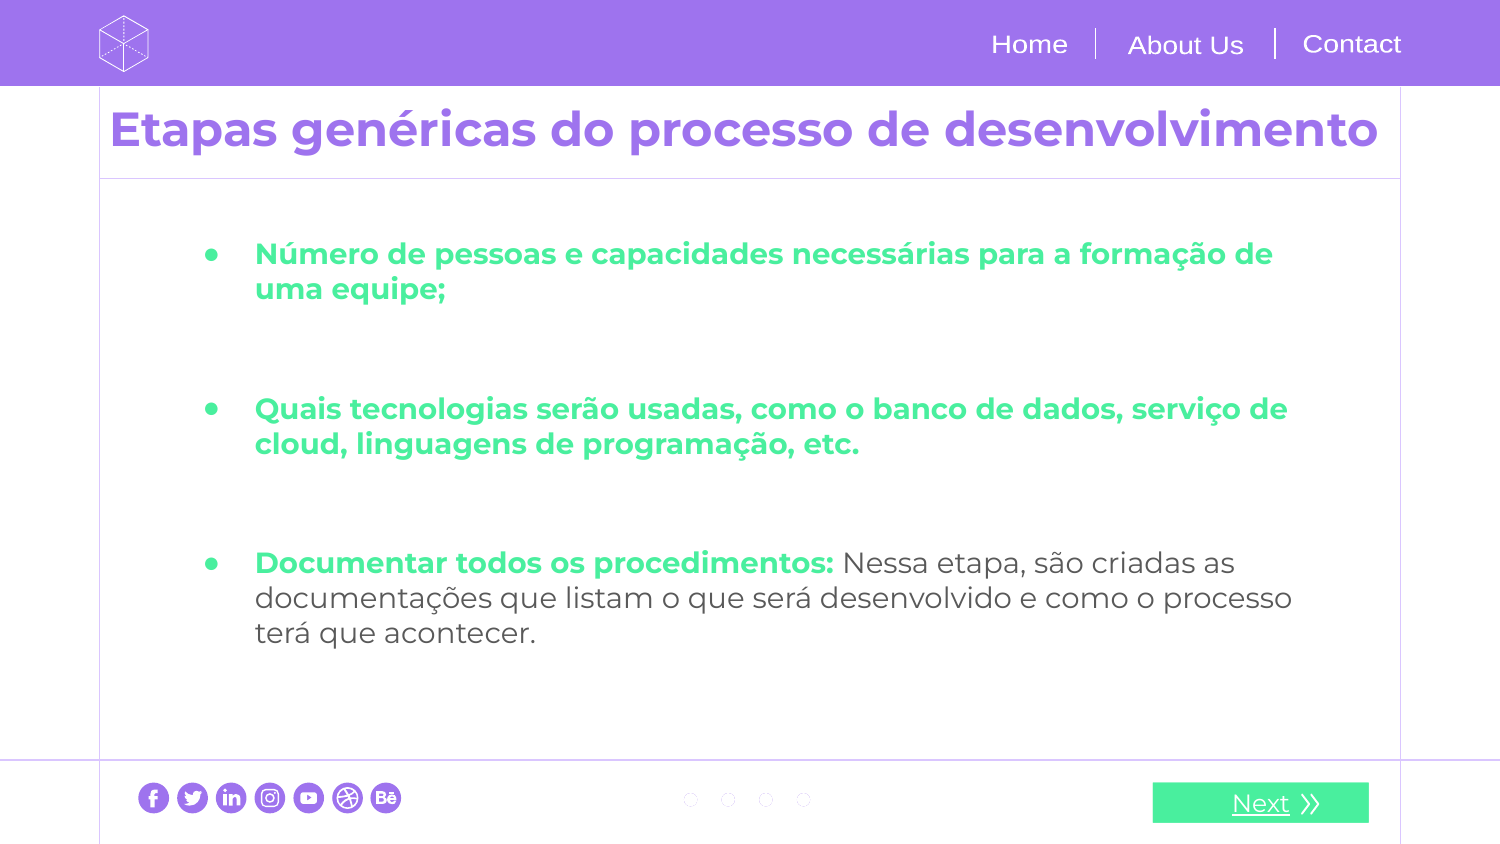

Contact
# Etapas genéricas do processo de desenvolvimento
Home
About Us
Número de pessoas e capacidades necessárias para a formação de uma equipe;

Quais tecnologias serão usadas, como o banco de dados, serviço de cloud, linguagens de programação, etc.

Documentar todos os procedimentos: Nessa etapa, são criadas as documentações que listam o que será desenvolvido e como o processo terá que acontecer.

Next
Next